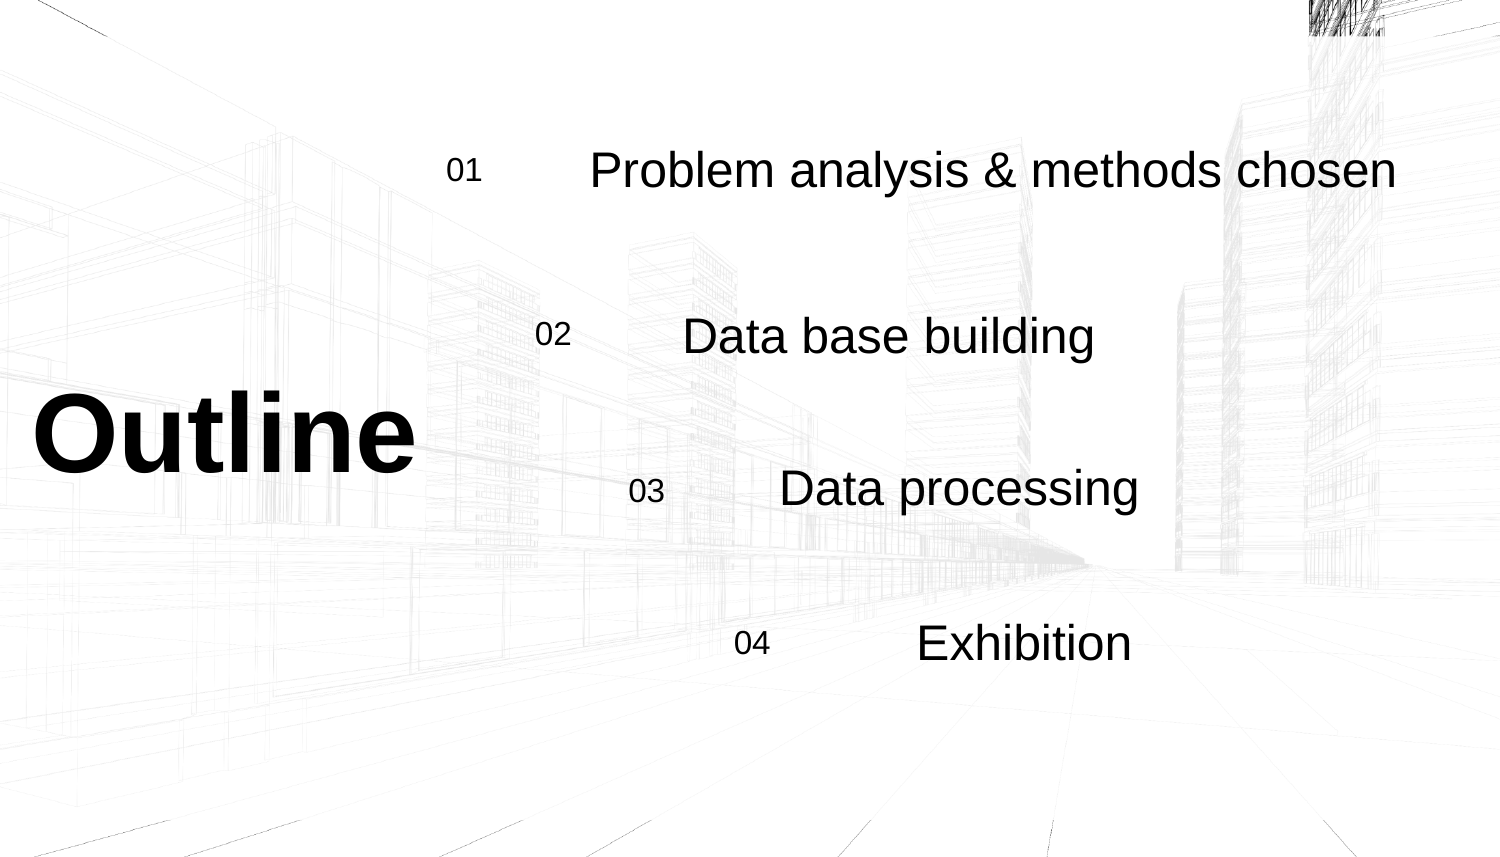

Problem analysis & methods chosen
01
Data base building
02
Outline
Data processing
03
Exhibition
04